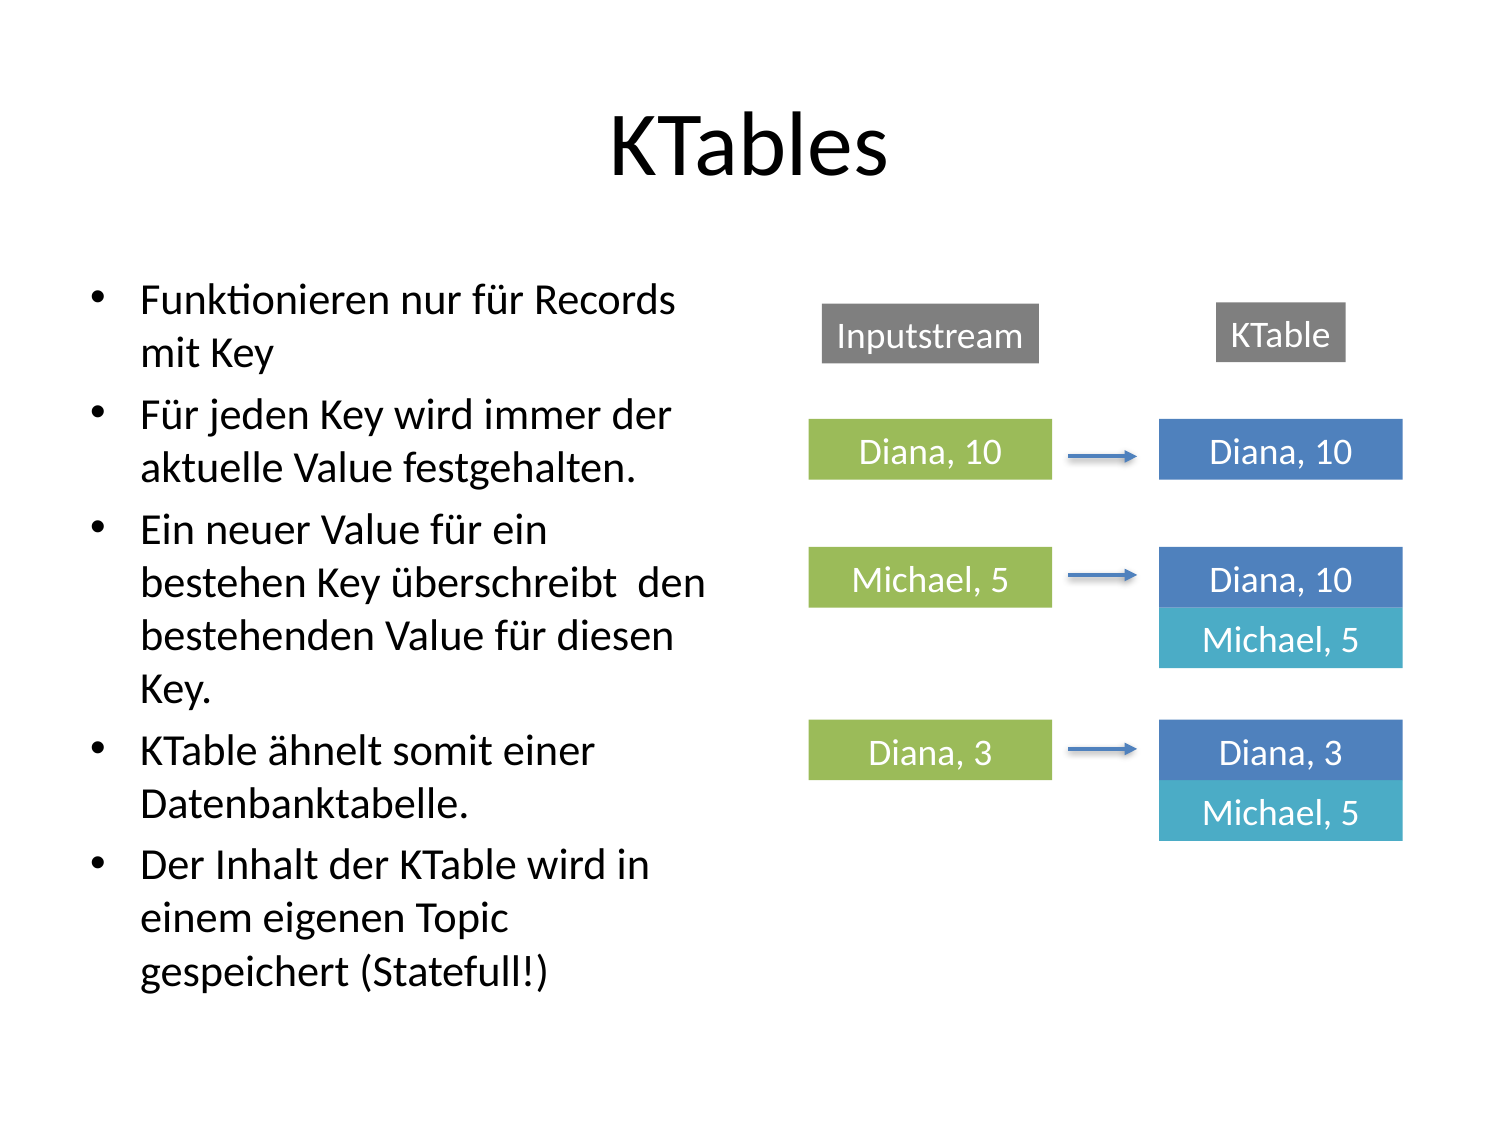

# KTables
Funktionieren nur für Records mit Key
Für jeden Key wird immer der aktuelle Value festgehalten.
Ein neuer Value für ein bestehen Key überschreibt  den bestehenden Value für diesen Key.
KTable ähnelt somit einer Datenbanktabelle.
Der Inhalt der KTable wird in einem eigenen Topic gespeichert (Statefull!)
KTable
Inputstream
Diana, 10
Diana, 10
Diana, 10
Michael, 5
Michael, 5
Diana, 3
Diana, 3
Michael, 5